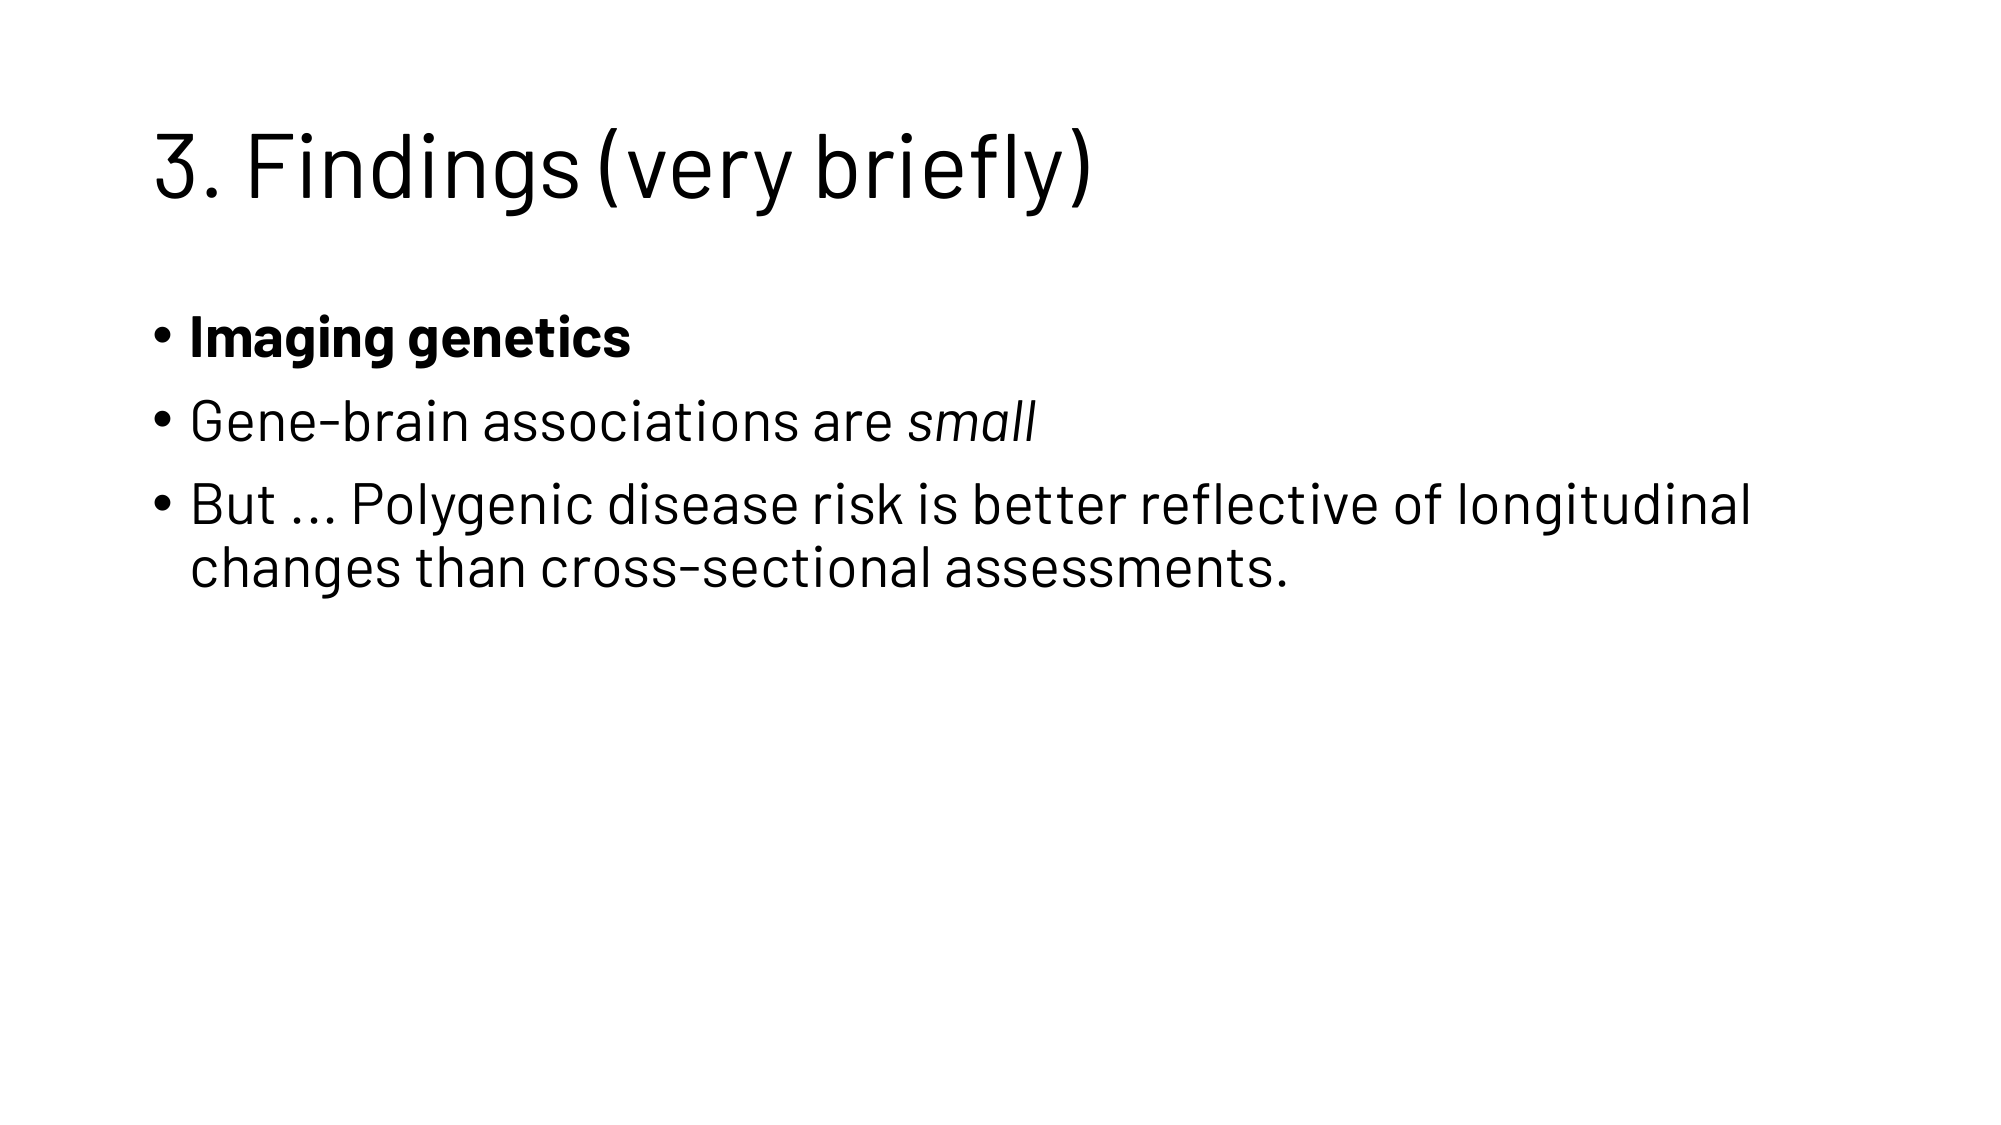

# 3. Findings (very briefly)
Imaging genetics
Gene-brain associations are small
But ... Polygenic disease risk is better reflective of longitudinal changes than cross-sectional assessments.